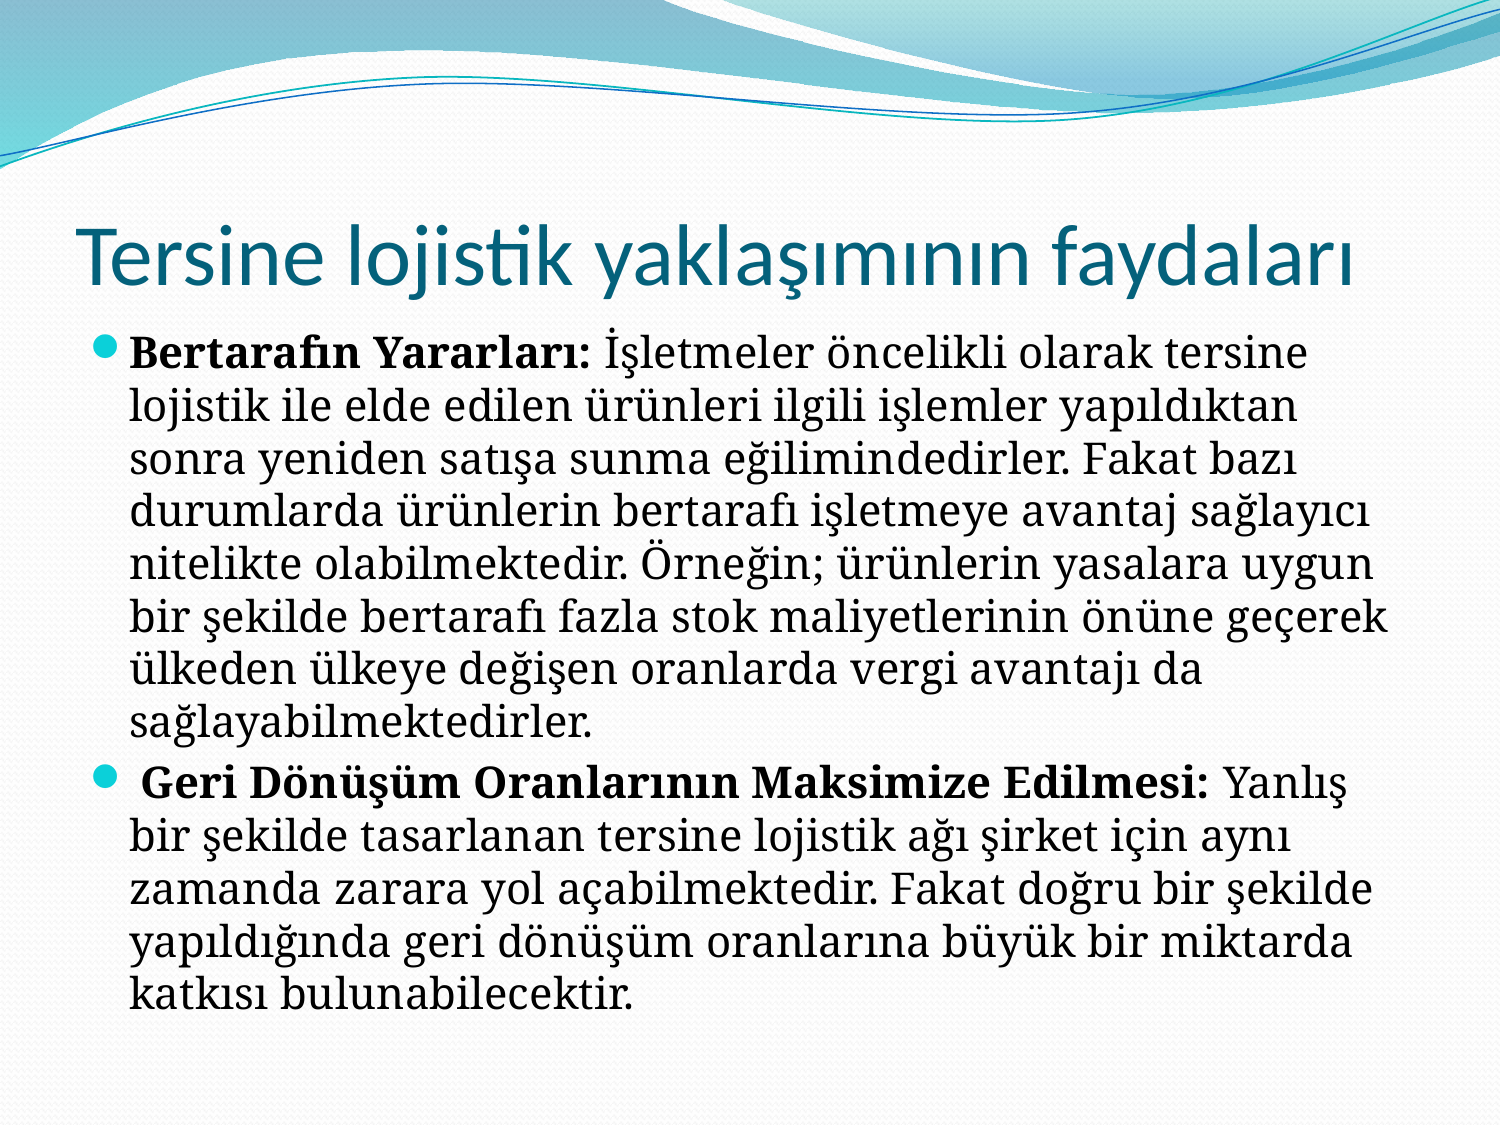

# Tersine lojistik yaklaşımının faydaları
Bertarafın Yararları: İşletmeler öncelikli olarak tersine lojistik ile elde edilen ürünleri ilgili işlemler yapıldıktan sonra yeniden satışa sunma eğilimindedirler. Fakat bazı durumlarda ürünlerin bertarafı işletmeye avantaj sağlayıcı nitelikte olabilmektedir. Örneğin; ürünlerin yasalara uygun bir şekilde bertarafı fazla stok maliyetlerinin önüne geçerek ülkeden ülkeye değişen oranlarda vergi avantajı da sağlayabilmektedirler.
 Geri Dönüşüm Oranlarının Maksimize Edilmesi: Yanlış bir şekilde tasarlanan tersine lojistik ağı şirket için aynı zamanda zarara yol açabilmektedir. Fakat doğru bir şekilde yapıldığında geri dönüşüm oranlarına büyük bir miktarda katkısı bulunabilecektir.